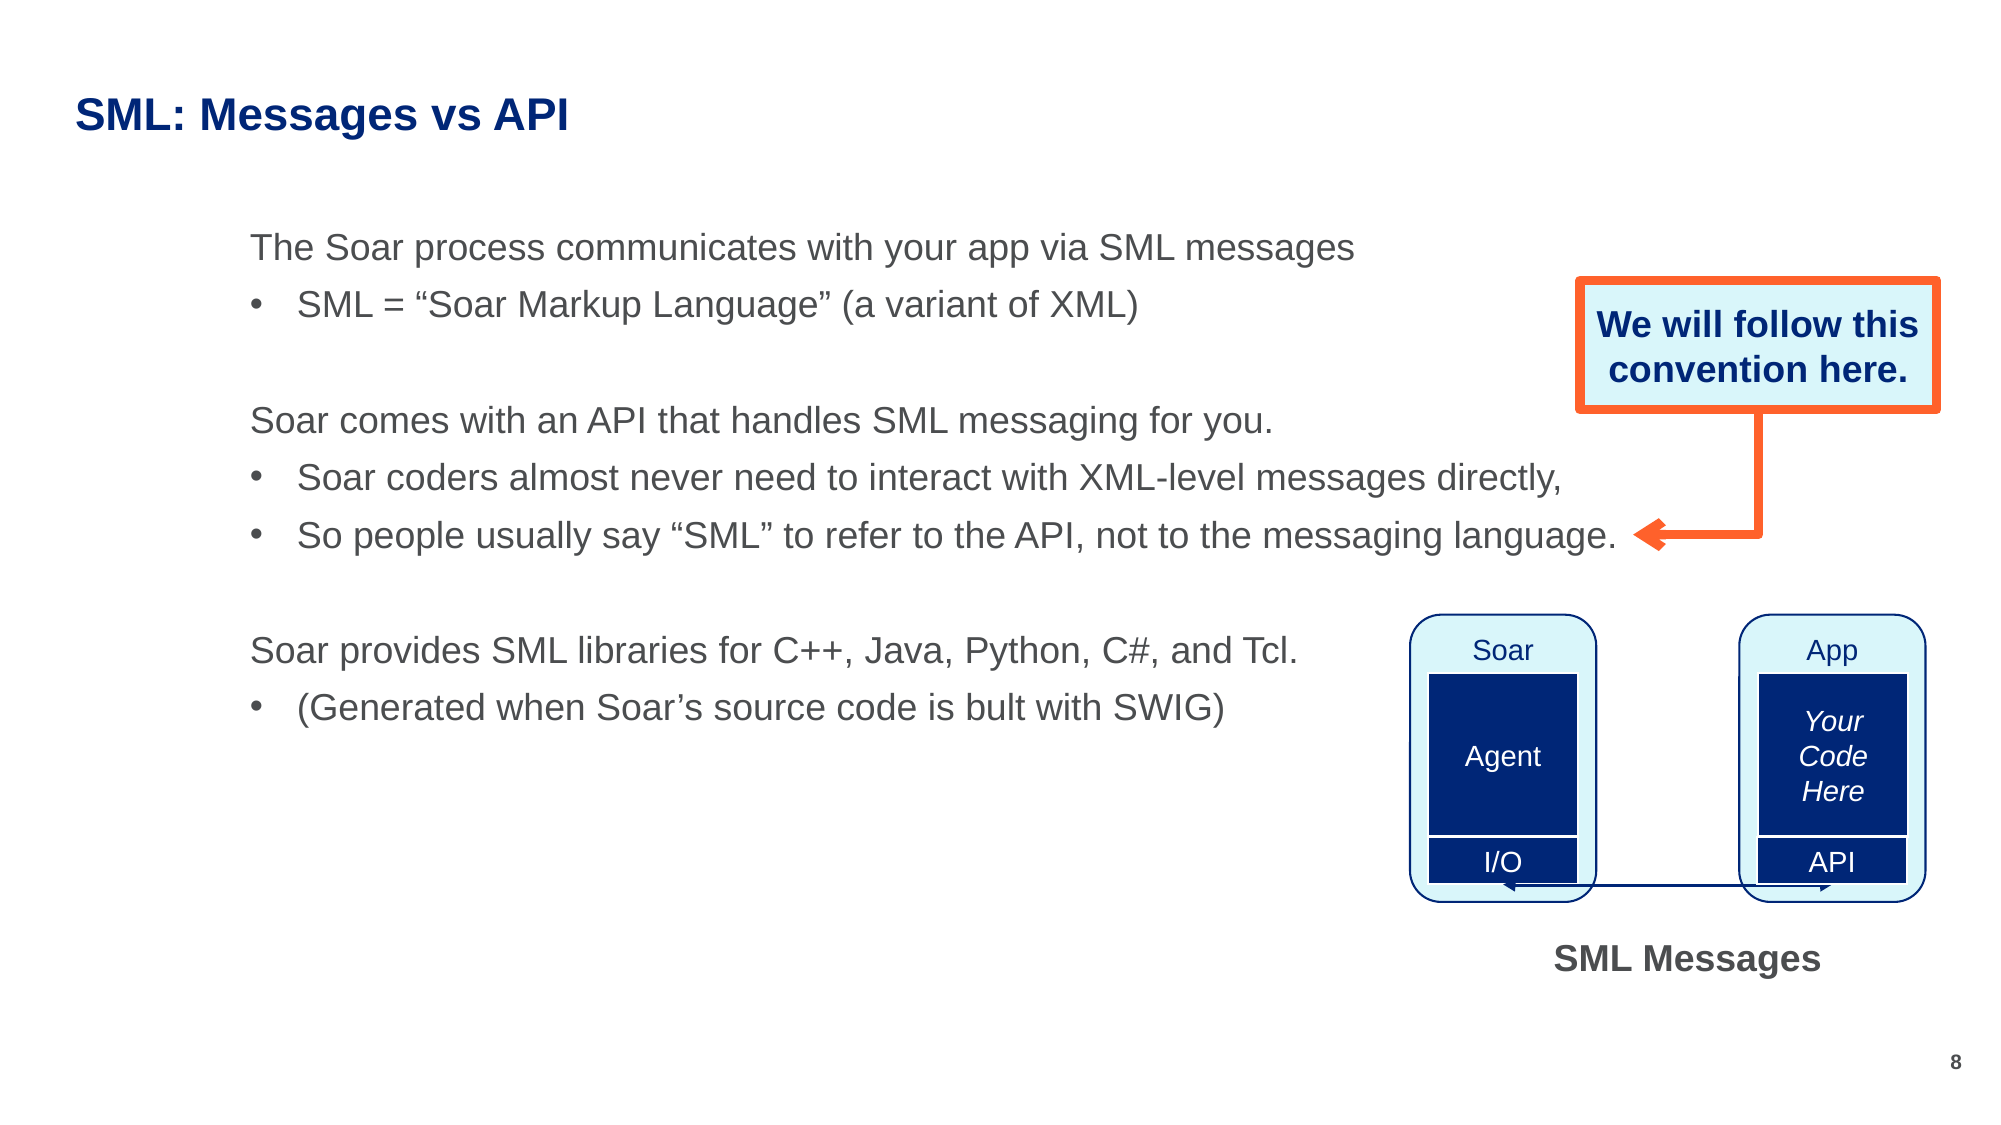

# SML: Messages vs API
The Soar process communicates with your app via SML messages
SML = “Soar Markup Language” (a variant of XML)

Soar comes with an API that handles SML messaging for you.
Soar coders almost never need to interact with XML-level messages directly,
So people usually say “SML” to refer to the API, not to the messaging language.

Soar provides SML libraries for C++, Java, Python, C#, and Tcl.
(Generated when Soar’s source code is bult with SWIG)

We will follow this convention here.
Soar
App
Agent
Your Code Here
I/O
API
SML Messages